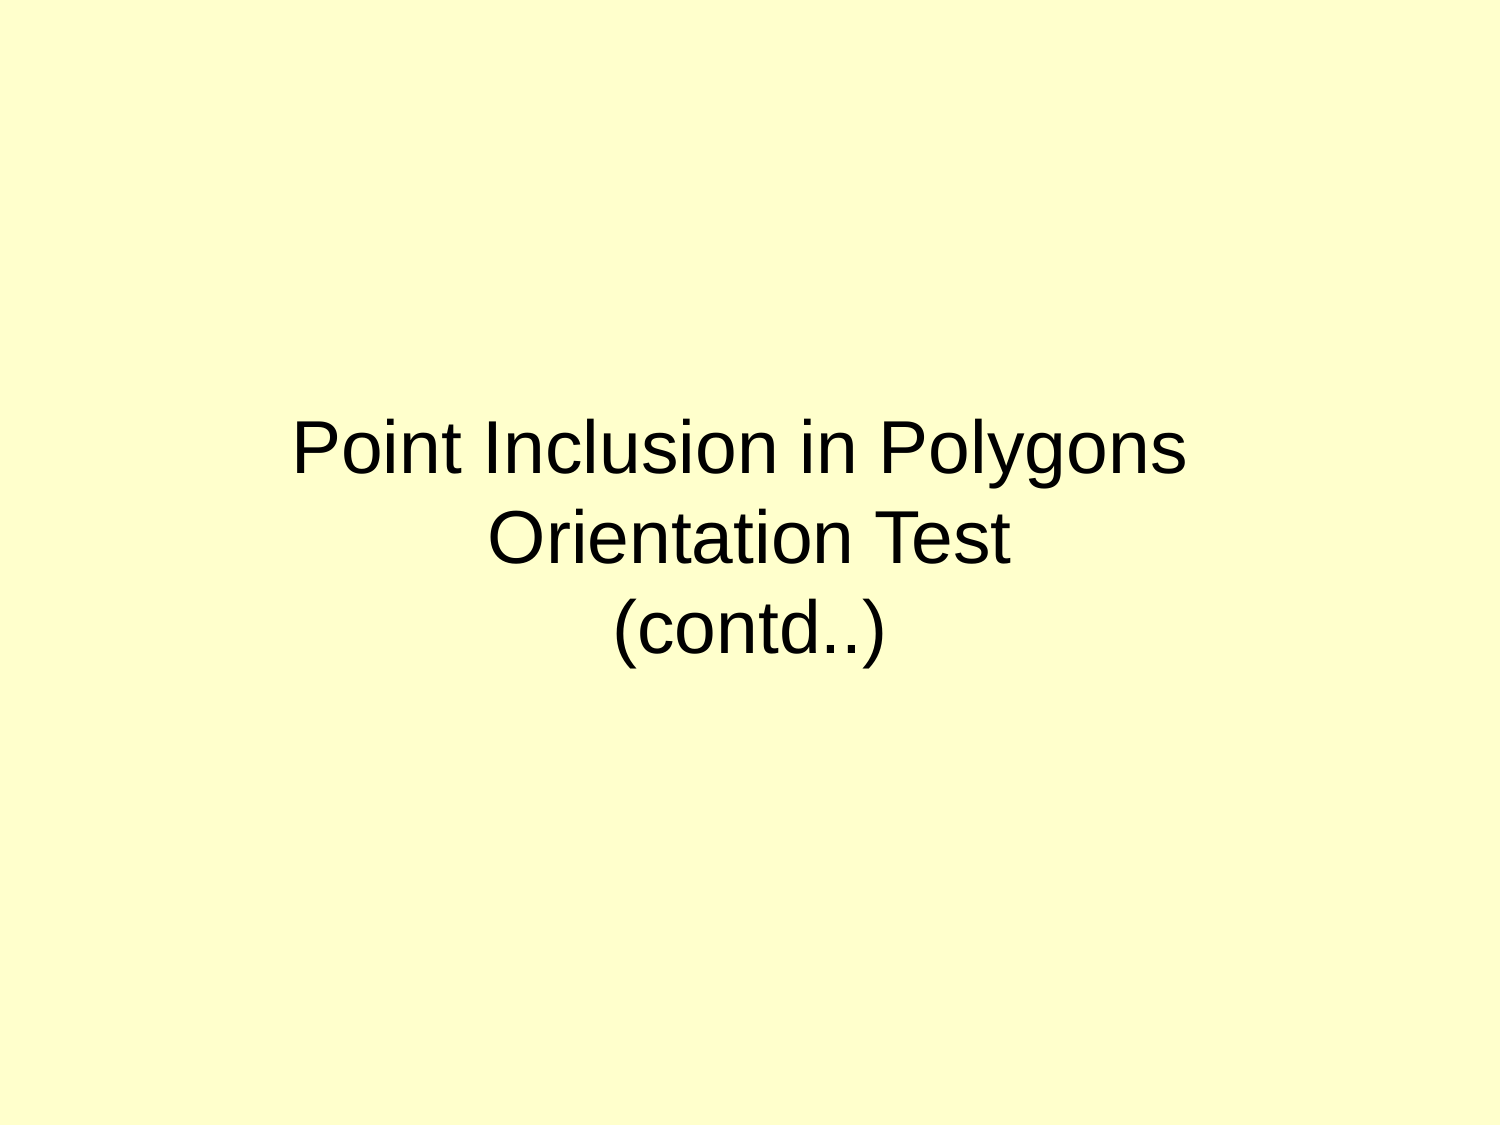

# Point Inclusion in Polygons Orientation Test (contd..)